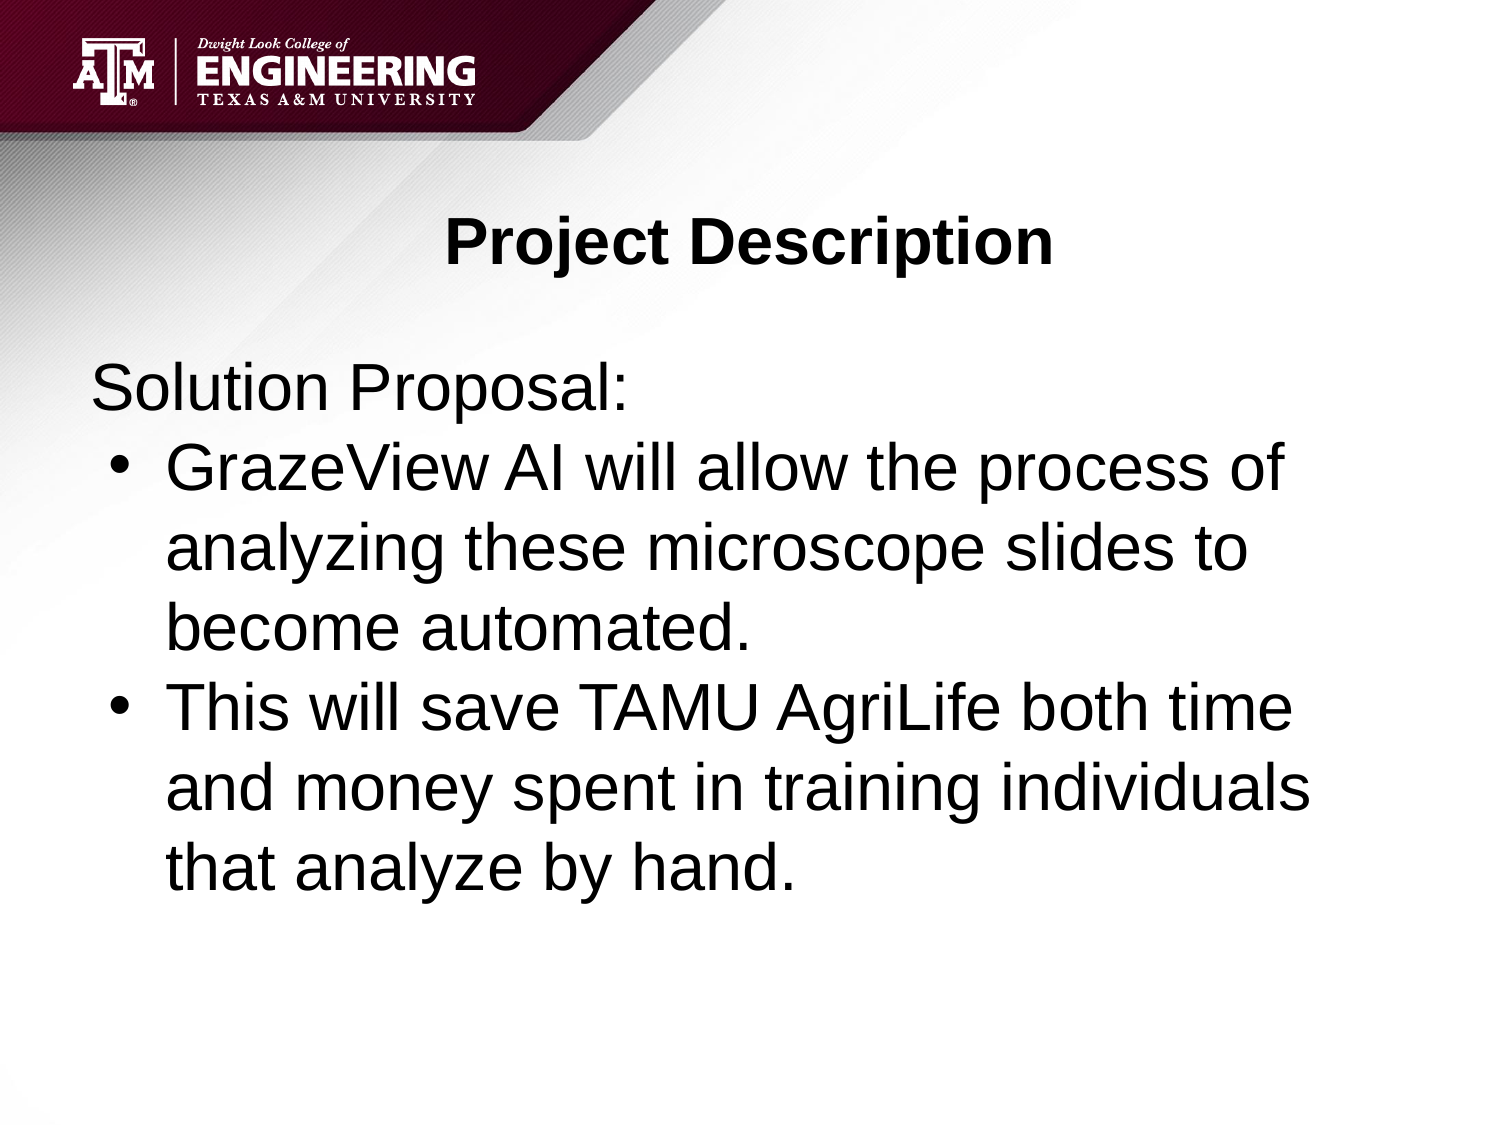

# Project Description
Solution Proposal:
GrazeView AI will allow the process of analyzing these microscope slides to become automated.
This will save TAMU AgriLife both time and money spent in training individuals that analyze by hand.